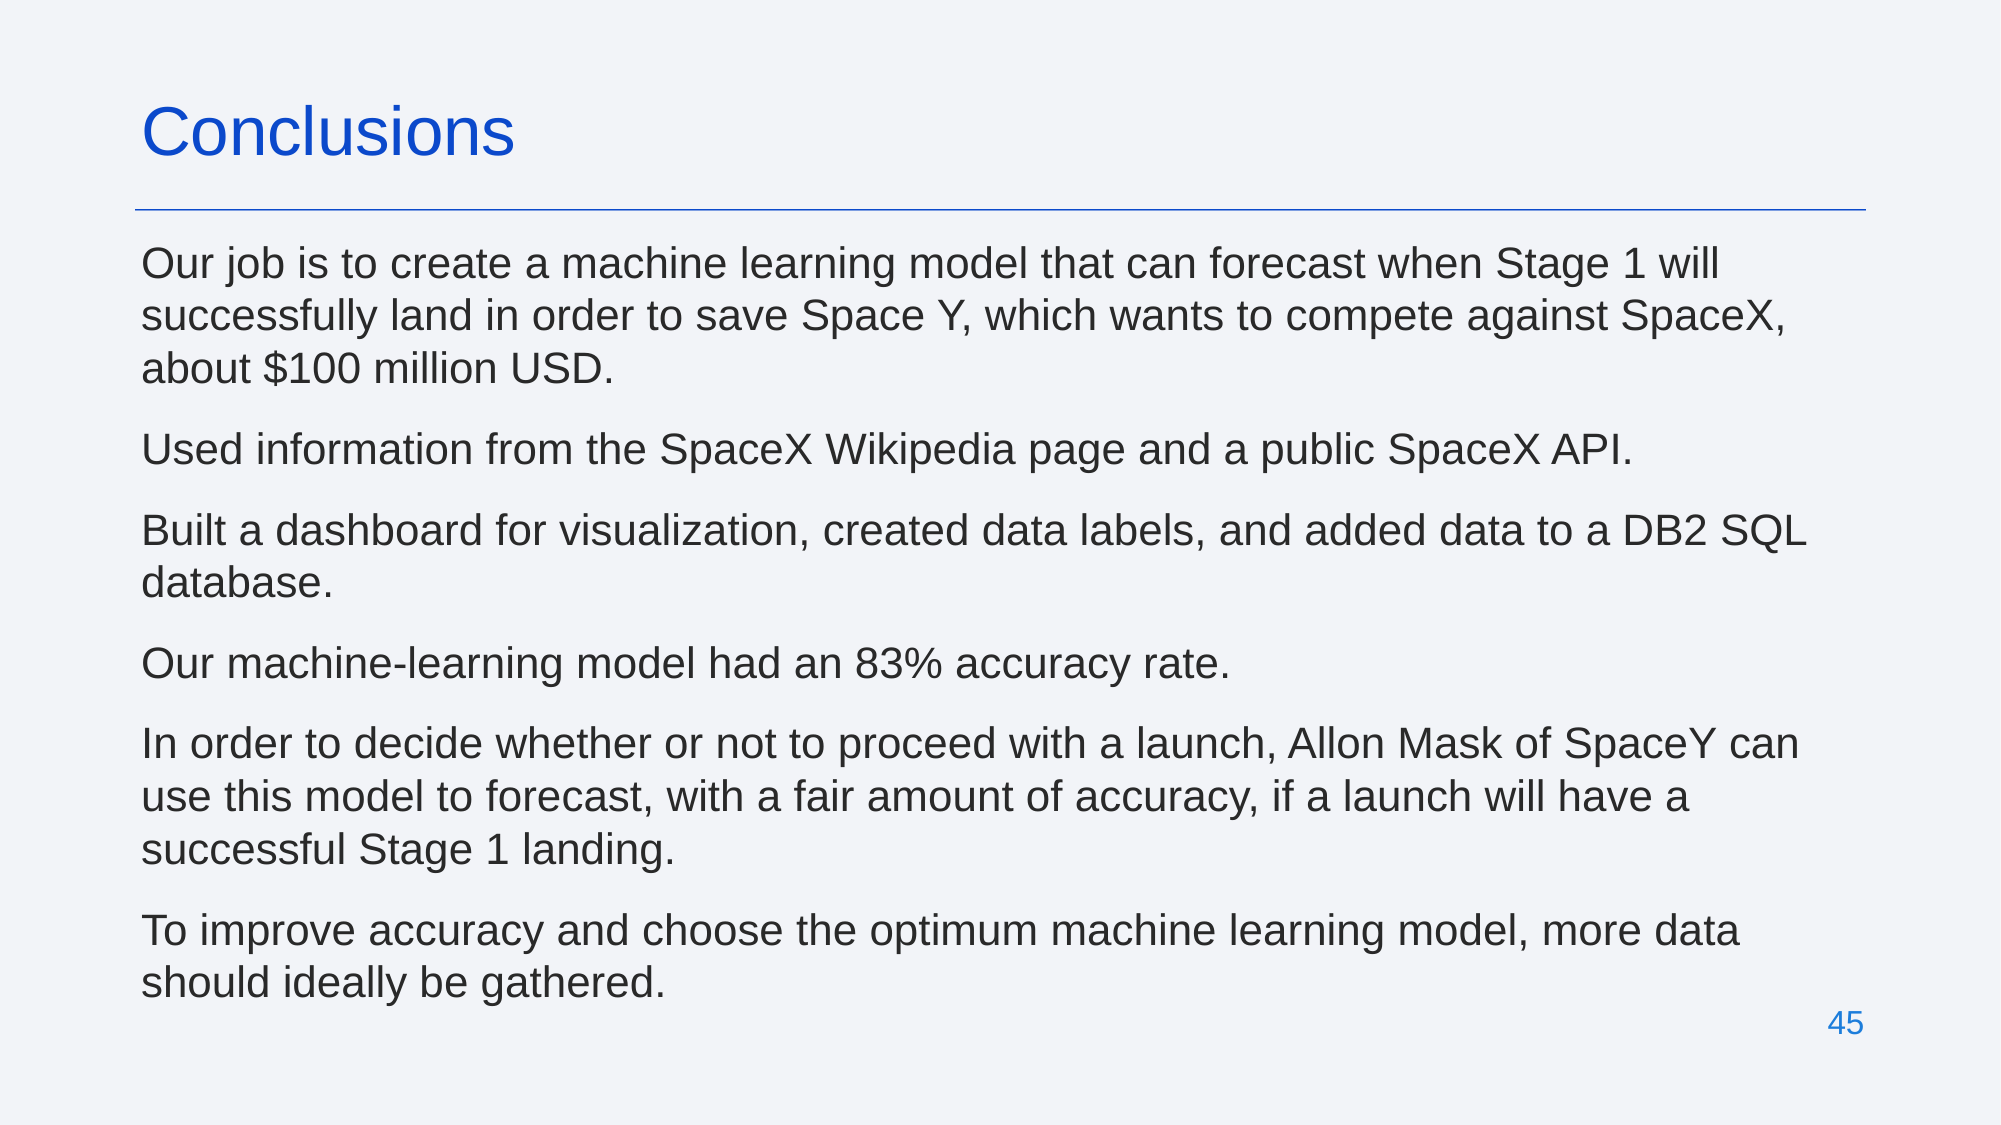

Conclusions
Our job is to create a machine learning model that can forecast when Stage 1 will successfully land in order to save Space Y, which wants to compete against SpaceX, about $100 million USD.
Used information from the SpaceX Wikipedia page and a public SpaceX API.
Built a dashboard for visualization, created data labels, and added data to a DB2 SQL database.
Our machine-learning model had an 83% accuracy rate.
In order to decide whether or not to proceed with a launch, Allon Mask of SpaceY can use this model to forecast, with a fair amount of accuracy, if a launch will have a successful Stage 1 landing.
To improve accuracy and choose the optimum machine learning model, more data should ideally be gathered.
45